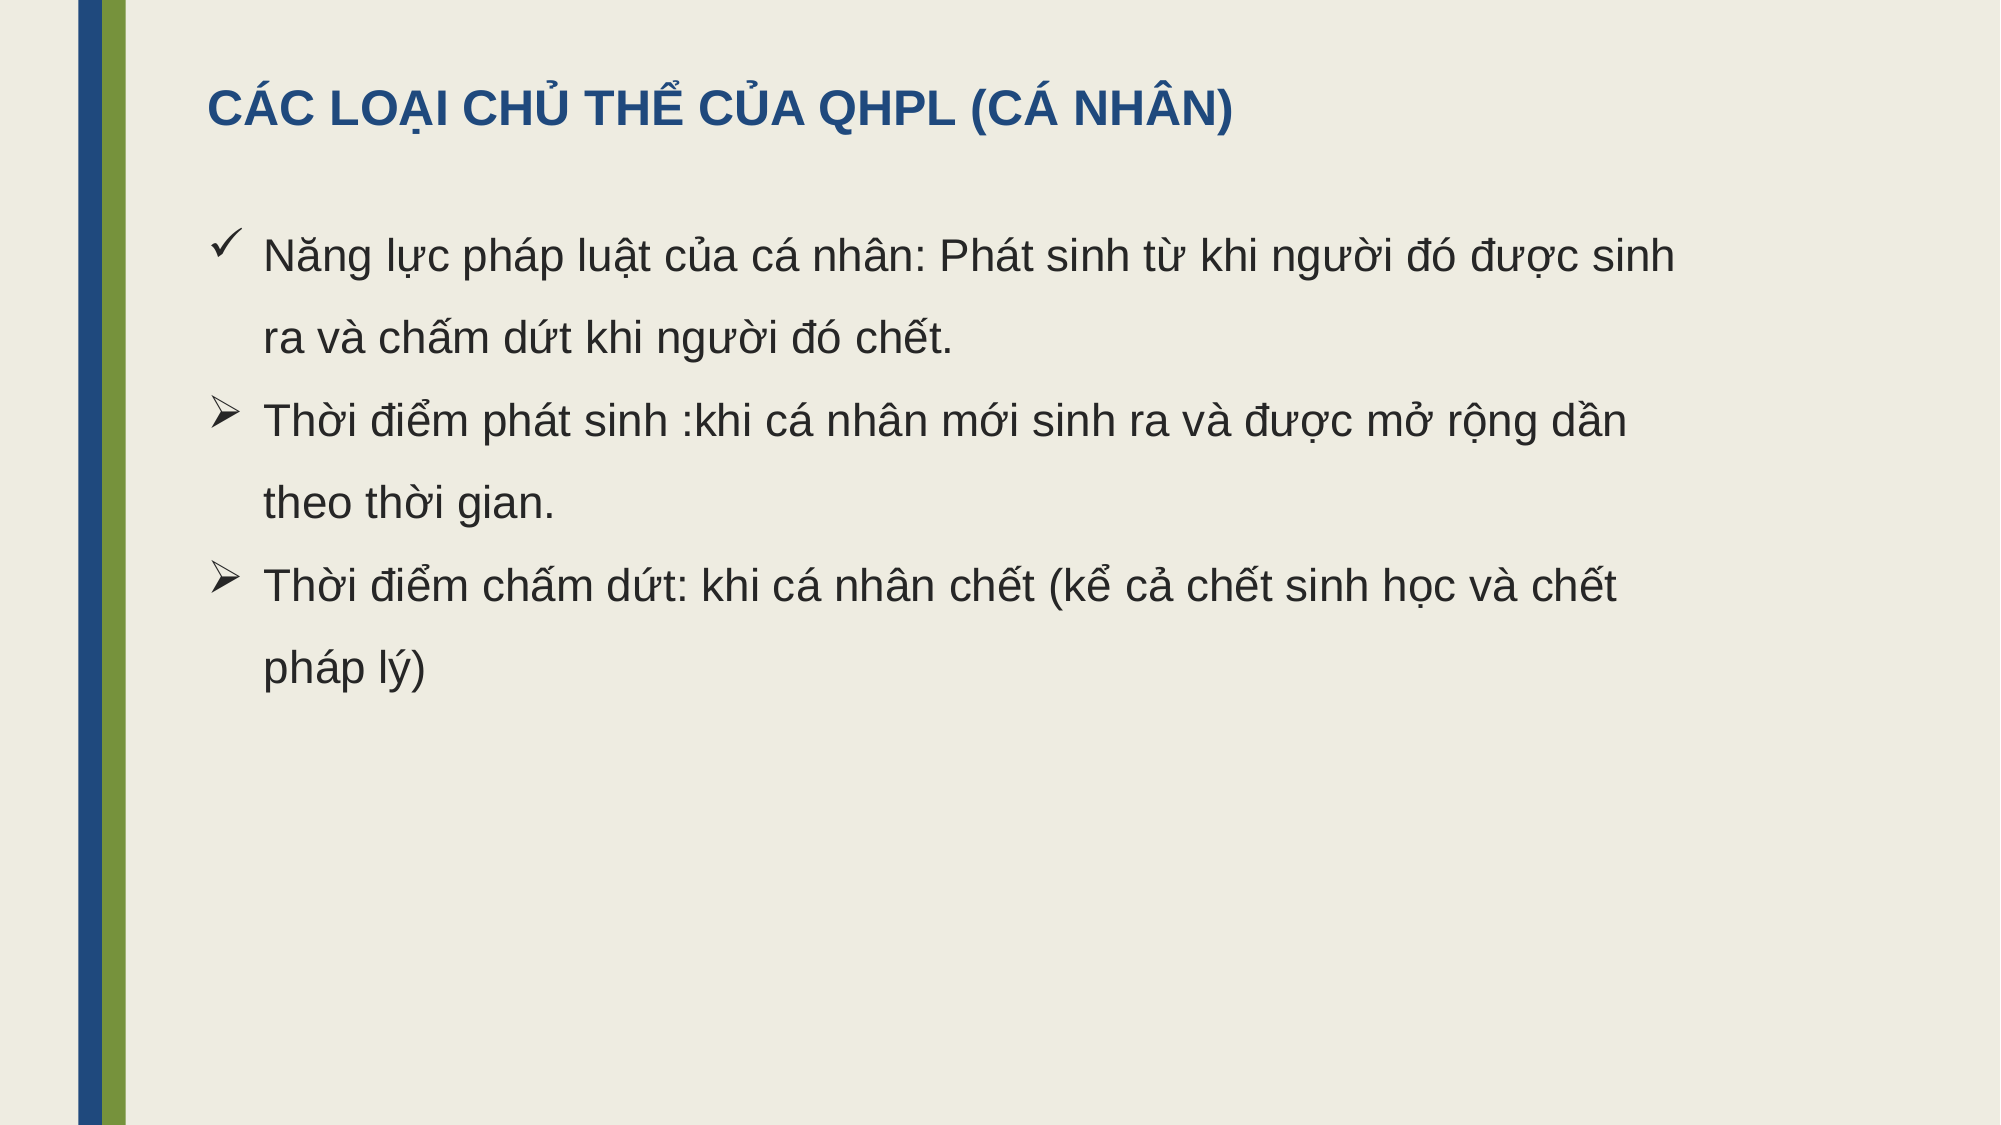

CÁC LOẠI CHỦ THỂ CỦA QHPL (CÁ NHÂN)
Năng lực pháp luật của cá nhân: Phát sinh từ khi người đó được sinh ra và chấm dứt khi người đó chết.
Thời điểm phát sinh :khi cá nhân mới sinh ra và được mở rộng dần theo thời gian.
Thời điểm chấm dứt: khi cá nhân chết (kể cả chết sinh học và chết pháp lý)